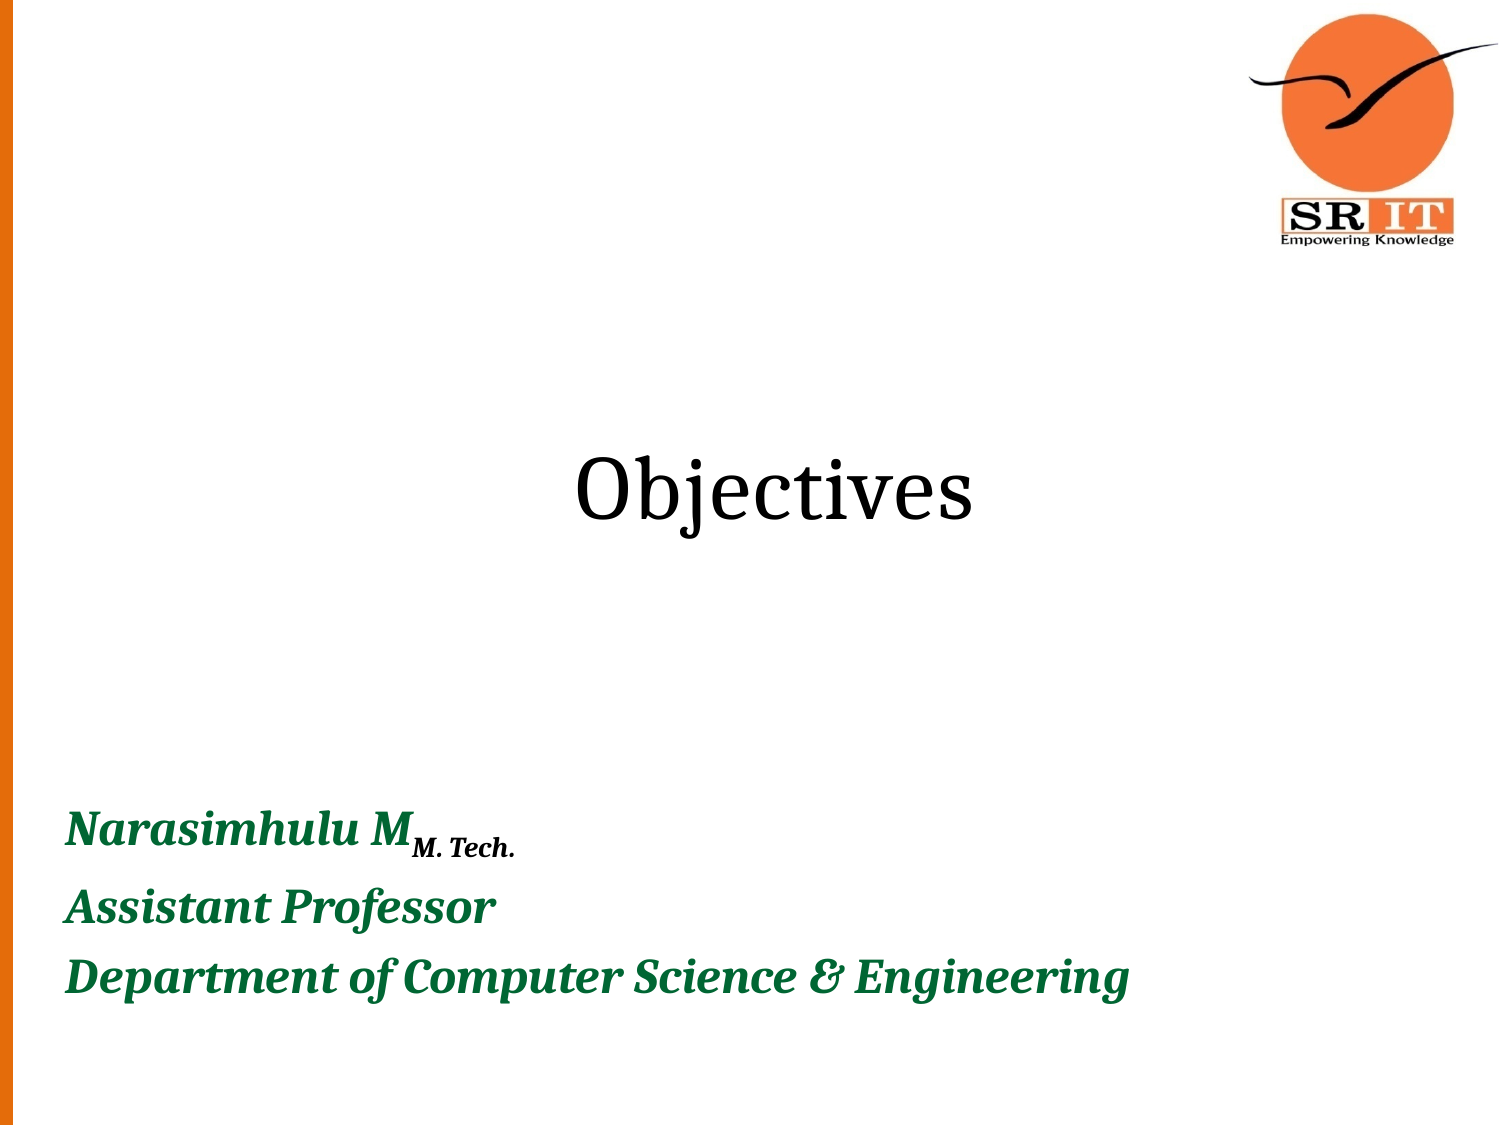

# Objectives
Narasimhulu MM. Tech.
Assistant Professor
Department of Computer Science & Engineering